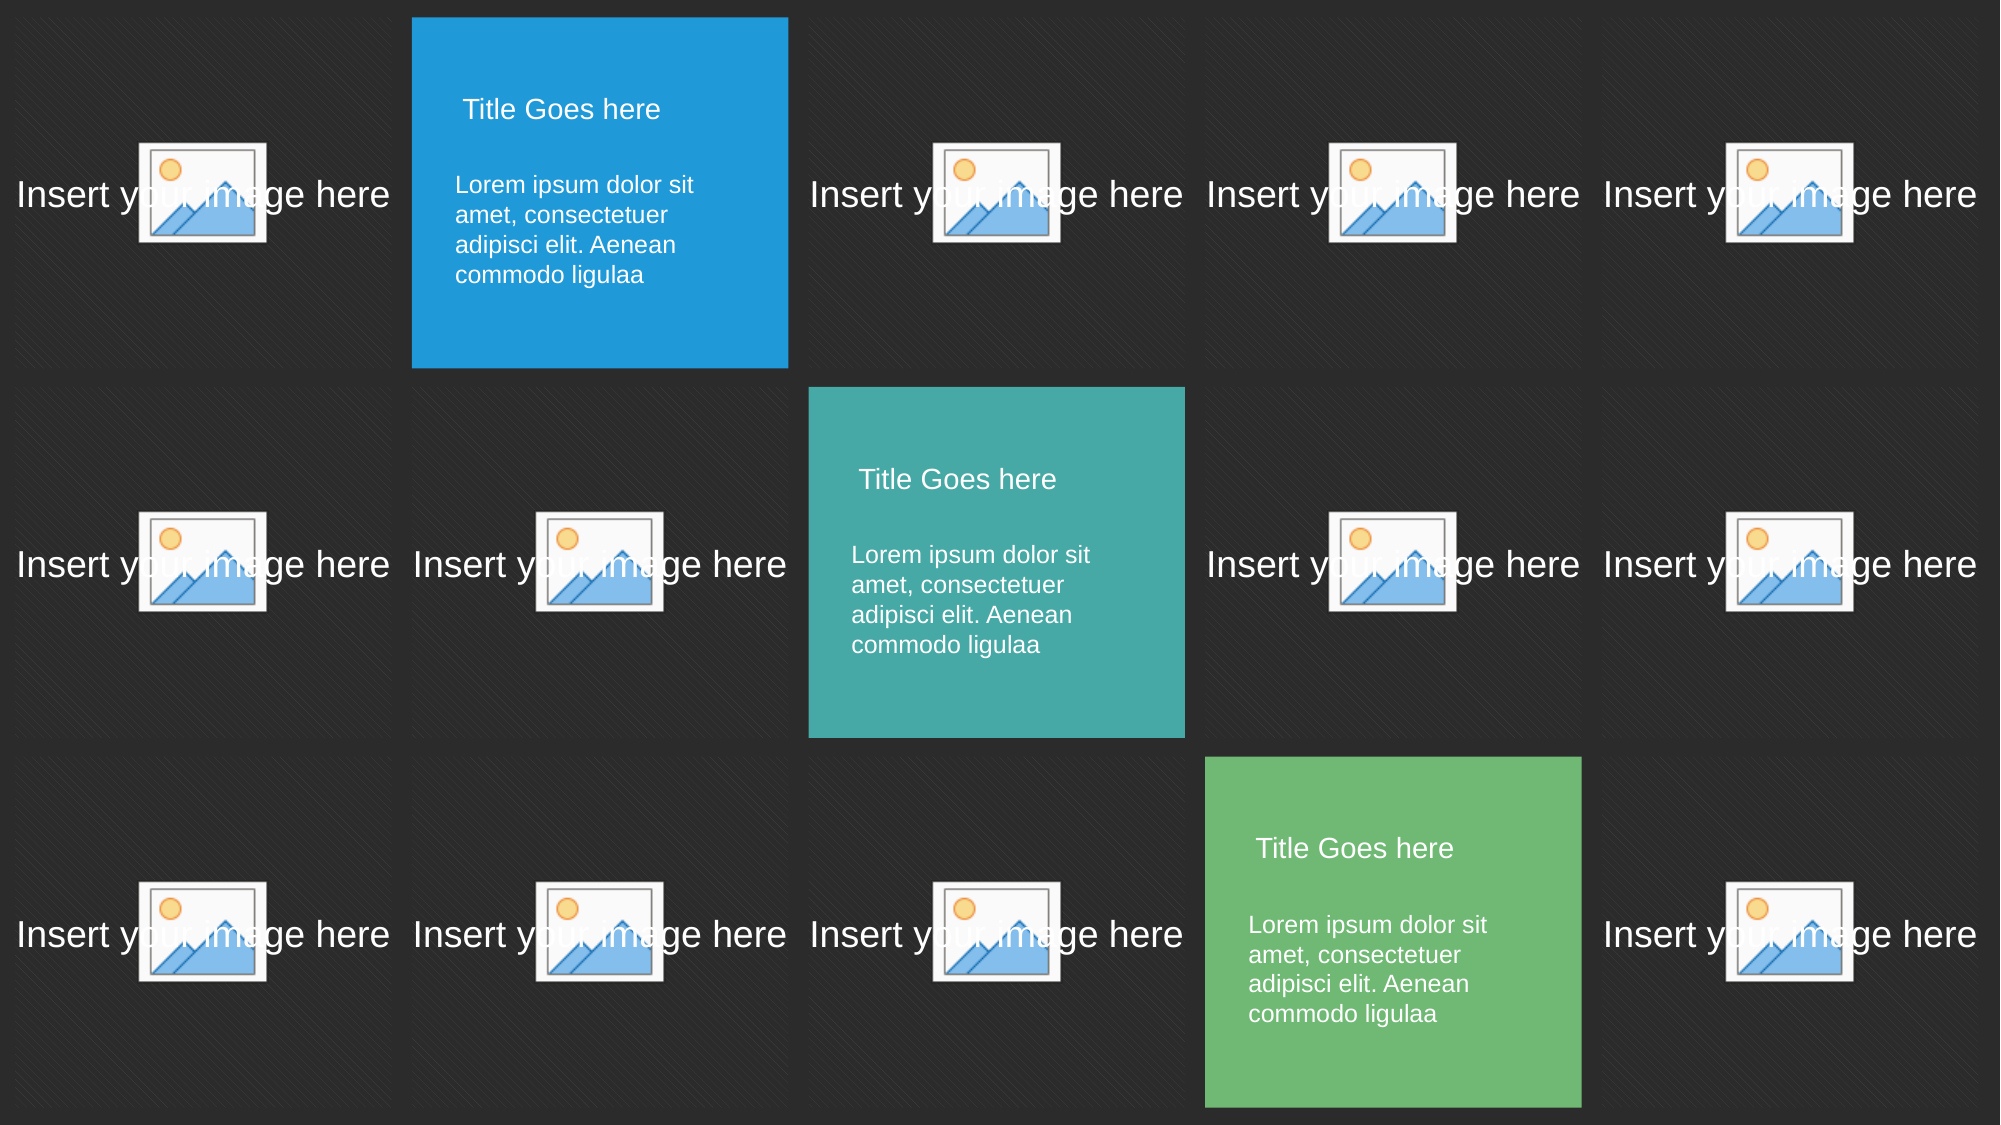

Title Goes here
Lorem ipsum dolor sit amet, consectetuer adipisci elit. Aenean commodo ligulaa

Title Goes here
Lorem ipsum dolor sit amet, consectetuer adipisci elit. Aenean commodo ligulaa

Title Goes here
Lorem ipsum dolor sit amet, consectetuer adipisci elit. Aenean commodo ligulaa